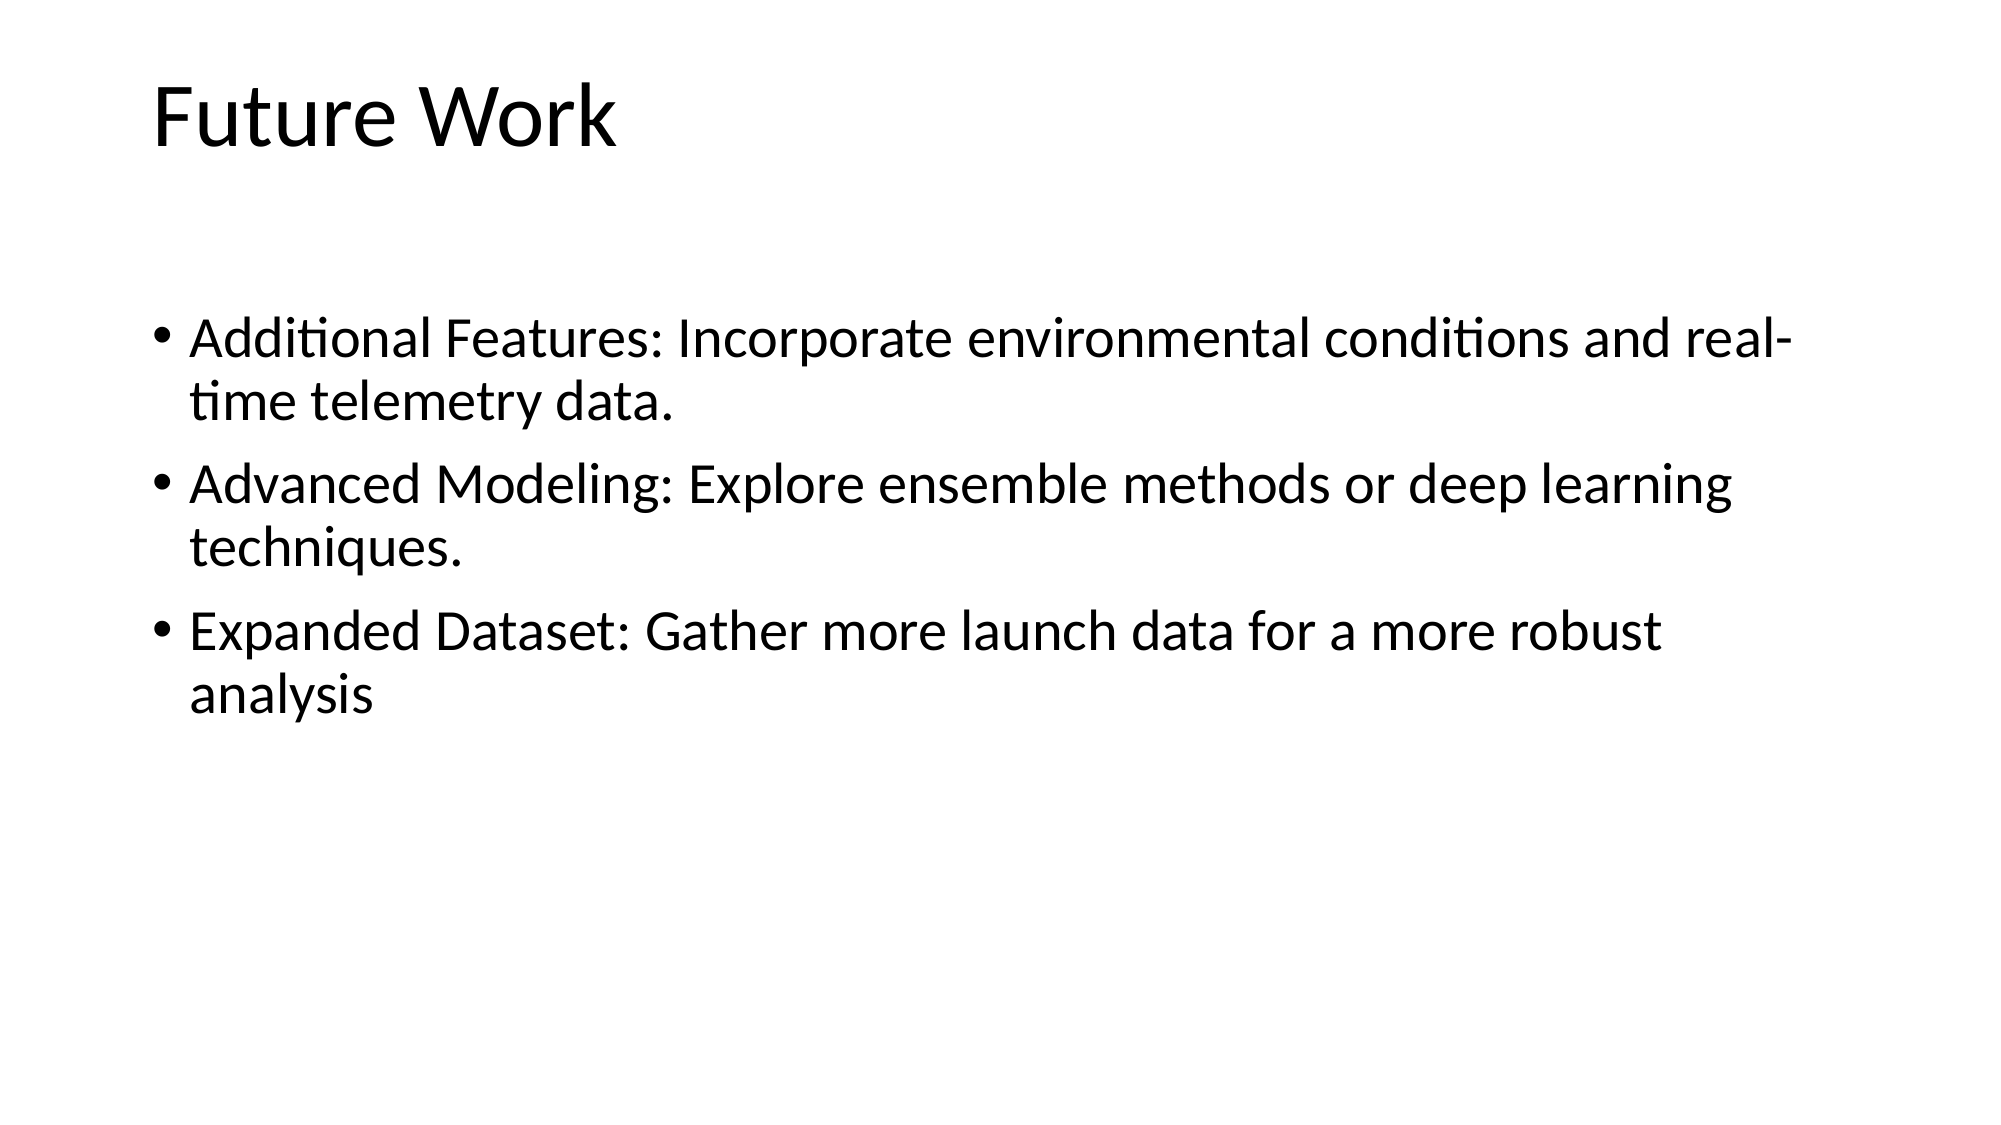

# Future Work
Additional Features: Incorporate environmental conditions and real-time telemetry data.
Advanced Modeling: Explore ensemble methods or deep learning techniques.
Expanded Dataset: Gather more launch data for a more robust analysis